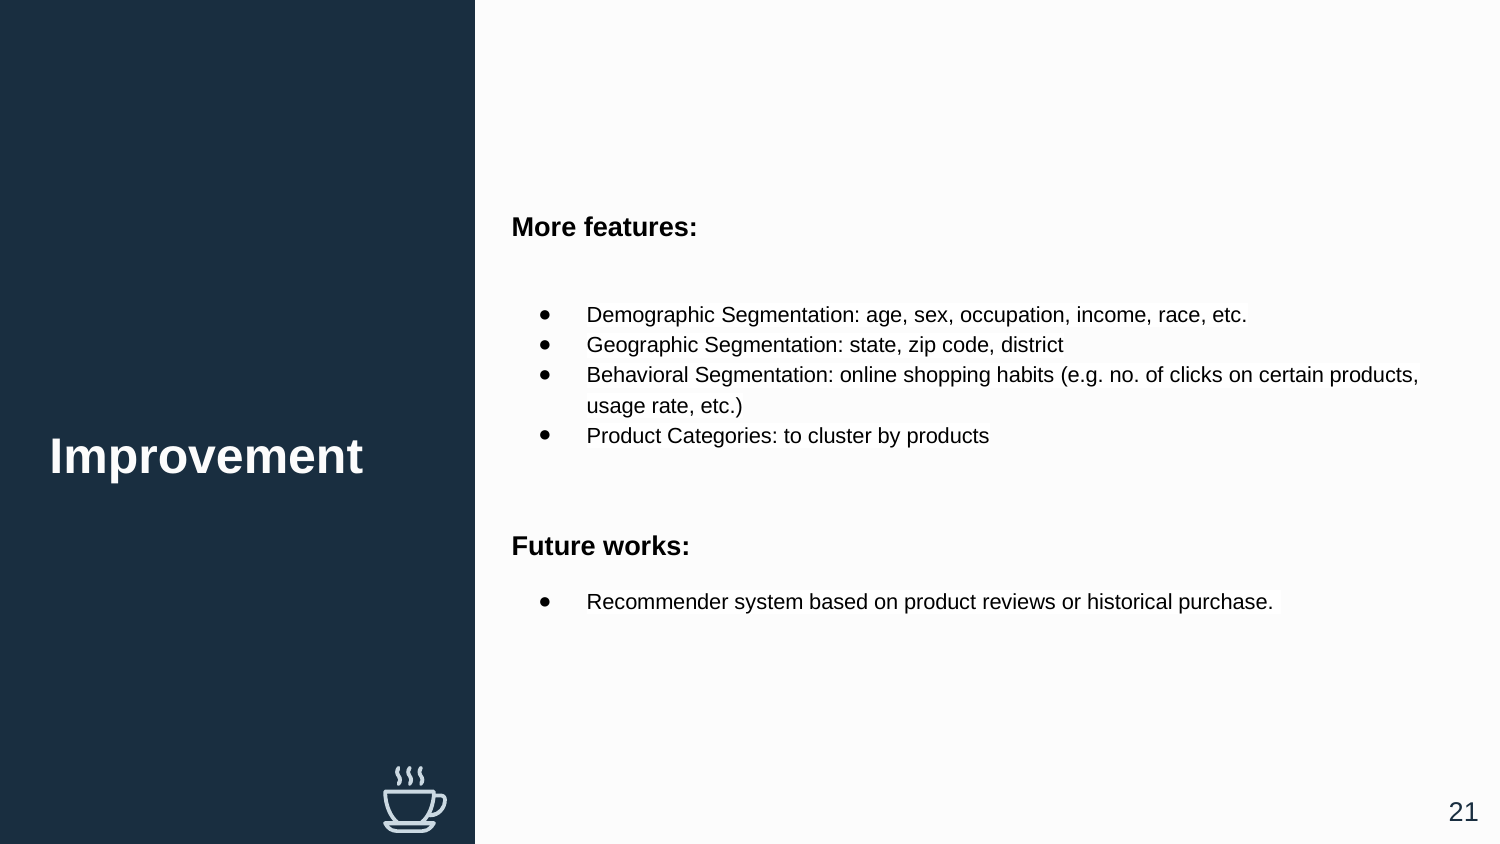

# Improvement
More features:

Demographic Segmentation: age, sex, occupation, income, race, etc.
Geographic Segmentation: state, zip code, district
Behavioral Segmentation: online shopping habits (e.g. no. of clicks on certain products, usage rate, etc.)
Product Categories: to cluster by products

Future works:
Recommender system based on product reviews or historical purchase.

21